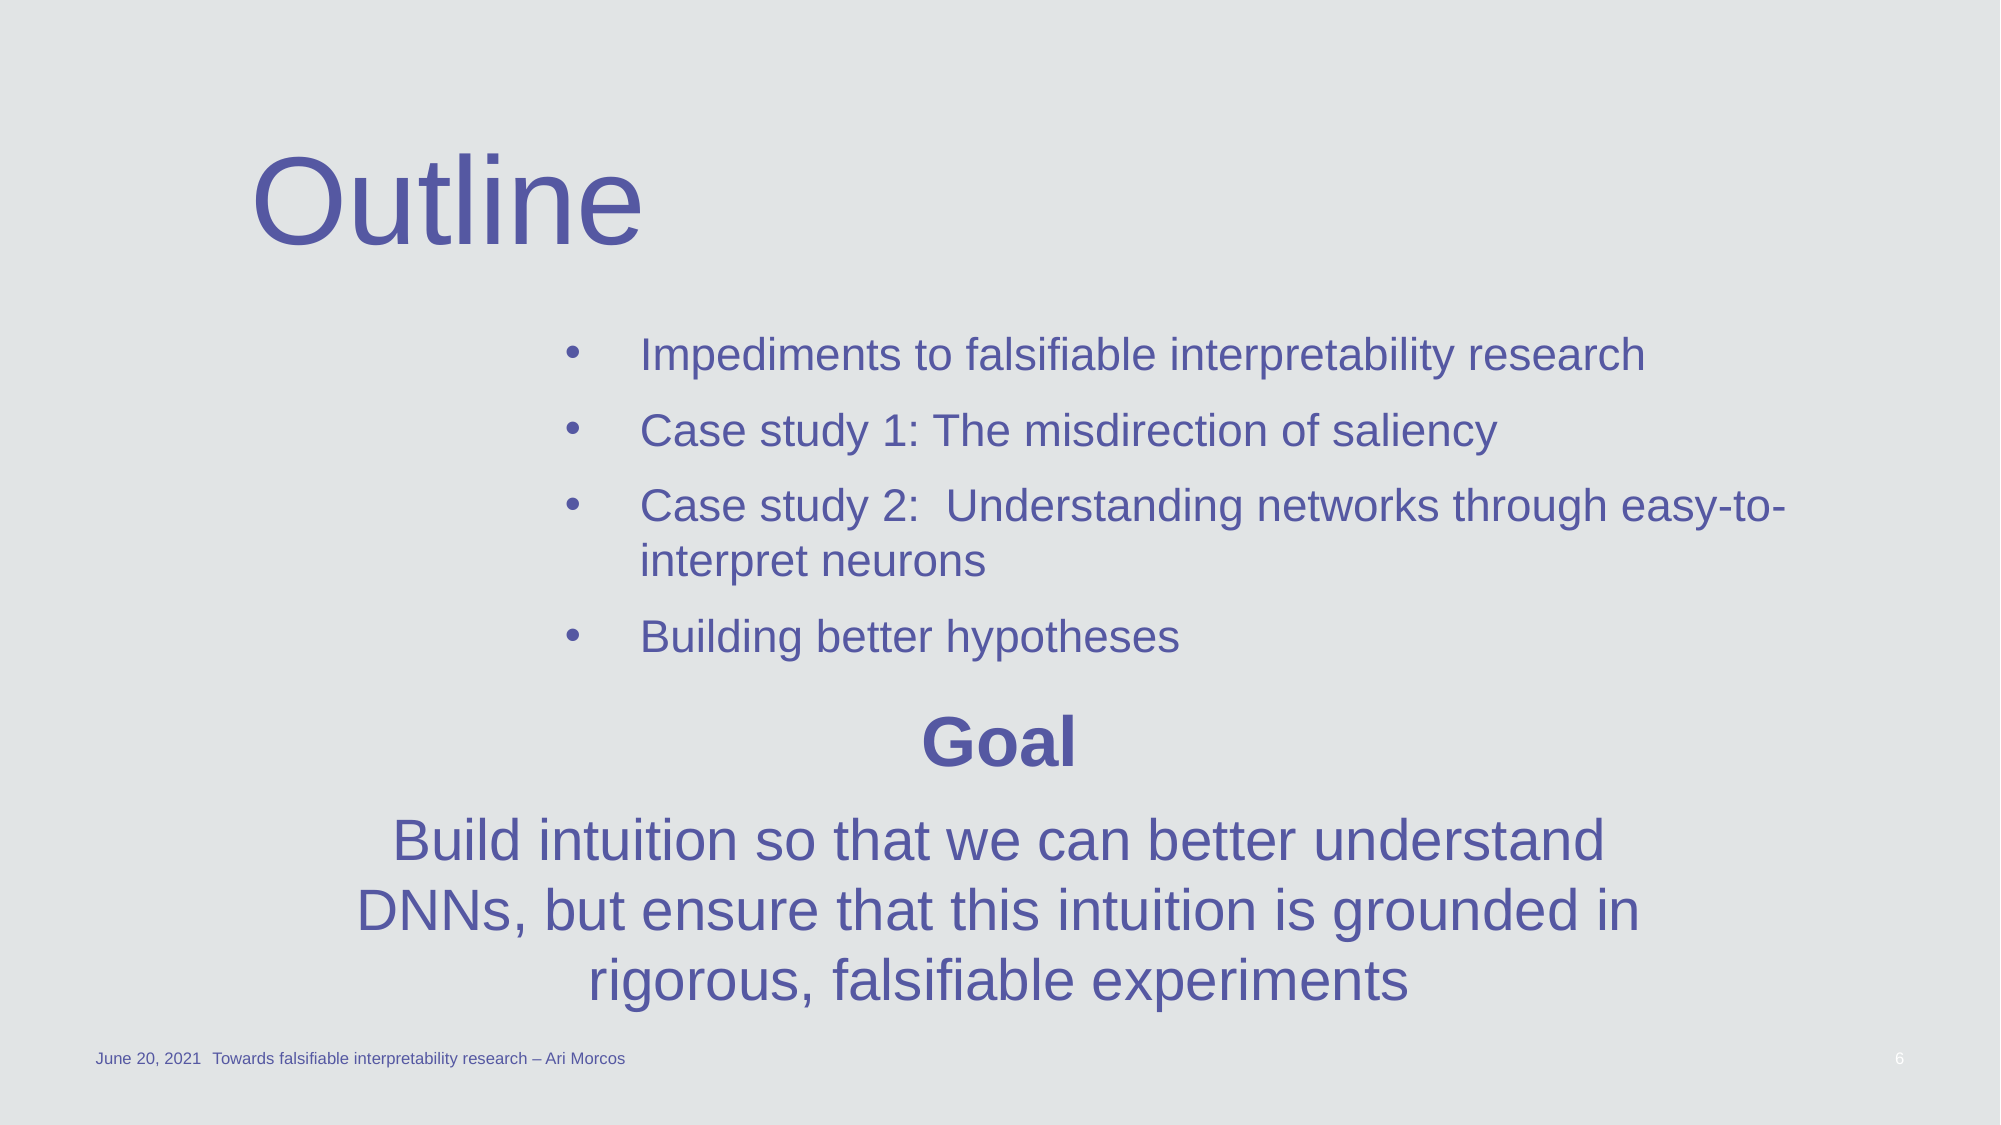

Outline
Impediments to falsifiable interpretability research
Case study 1: The misdirection of saliency
Case study 2:  Understanding networks through easy-to-interpret neurons
Building better hypotheses
Goal
Build intuition so that we can better understand DNNs, but ensure that this intuition is grounded in rigorous, falsifiable experiments
June 20, 2021
Towards falsifiable interpretability research – Ari Morcos
6